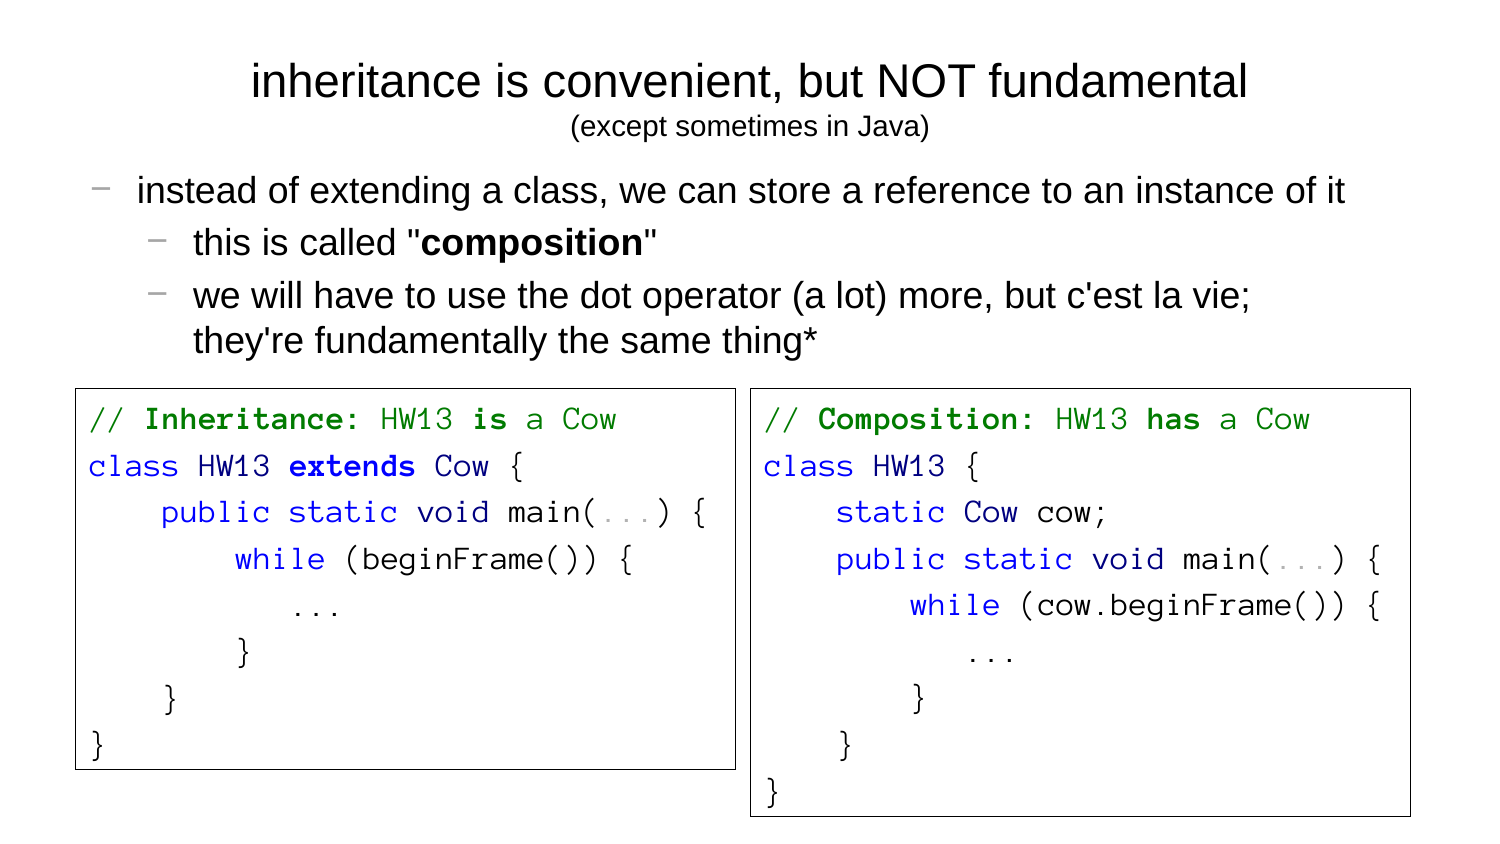

# inheritance is convenient, but NOT fundamental (except sometimes in Java)
instead of extending a class, we can store a reference to an instance of it
this is called "composition"
we will have to use the dot operator (a lot) more, but c'est la vie;
they're fundamentally the same thing*
// Composition: HW13 has a Cow
class HW13 {
    static Cow cow;
    public static void main(...) {
        while (cow.beginFrame()) {
           ...
        }
    }
}
// Inheritance: HW13 is a Cow
class HW13 extends Cow {
    public static void main(...) {
        while (beginFrame()) {
           ...
        }
    }
}